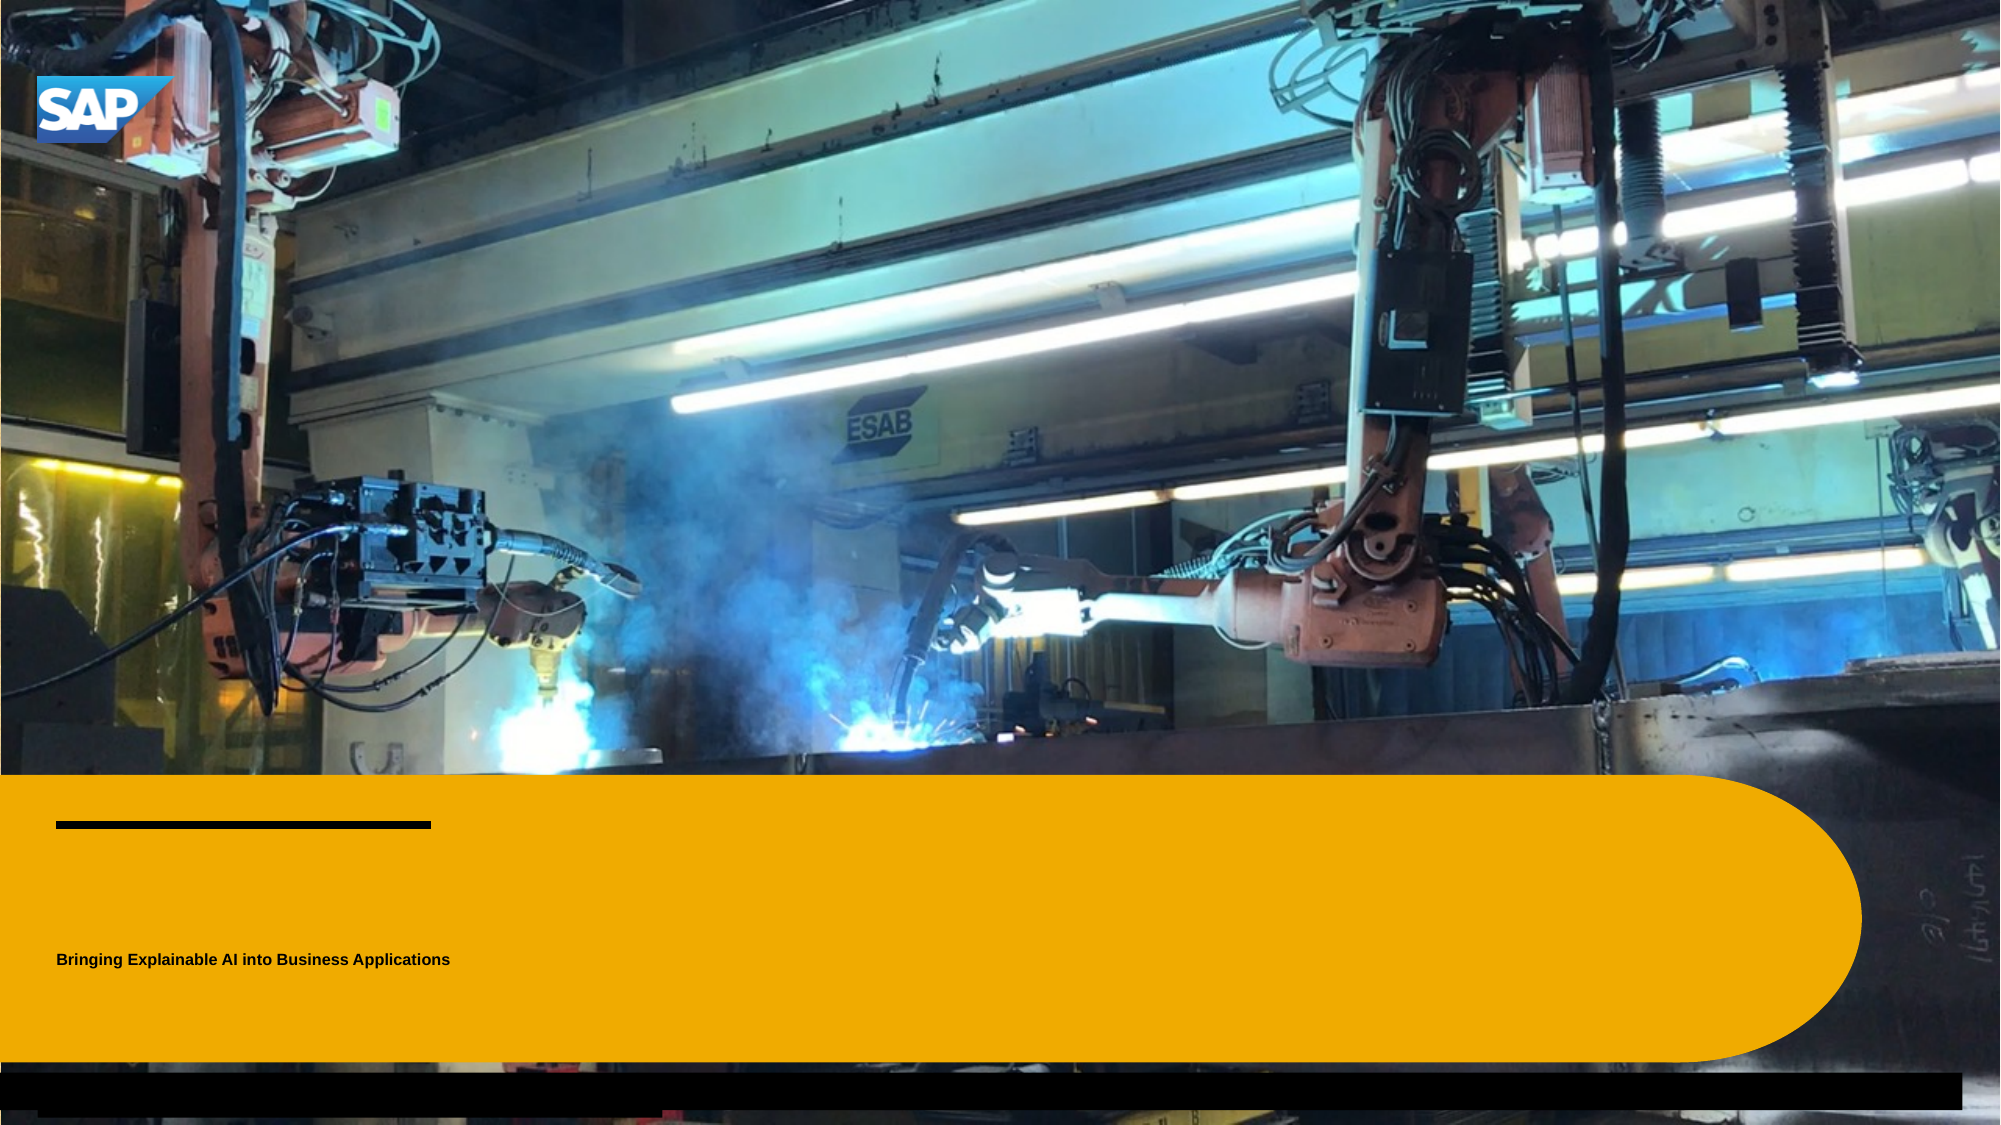

# Bringing Explainable AI into Business Applications